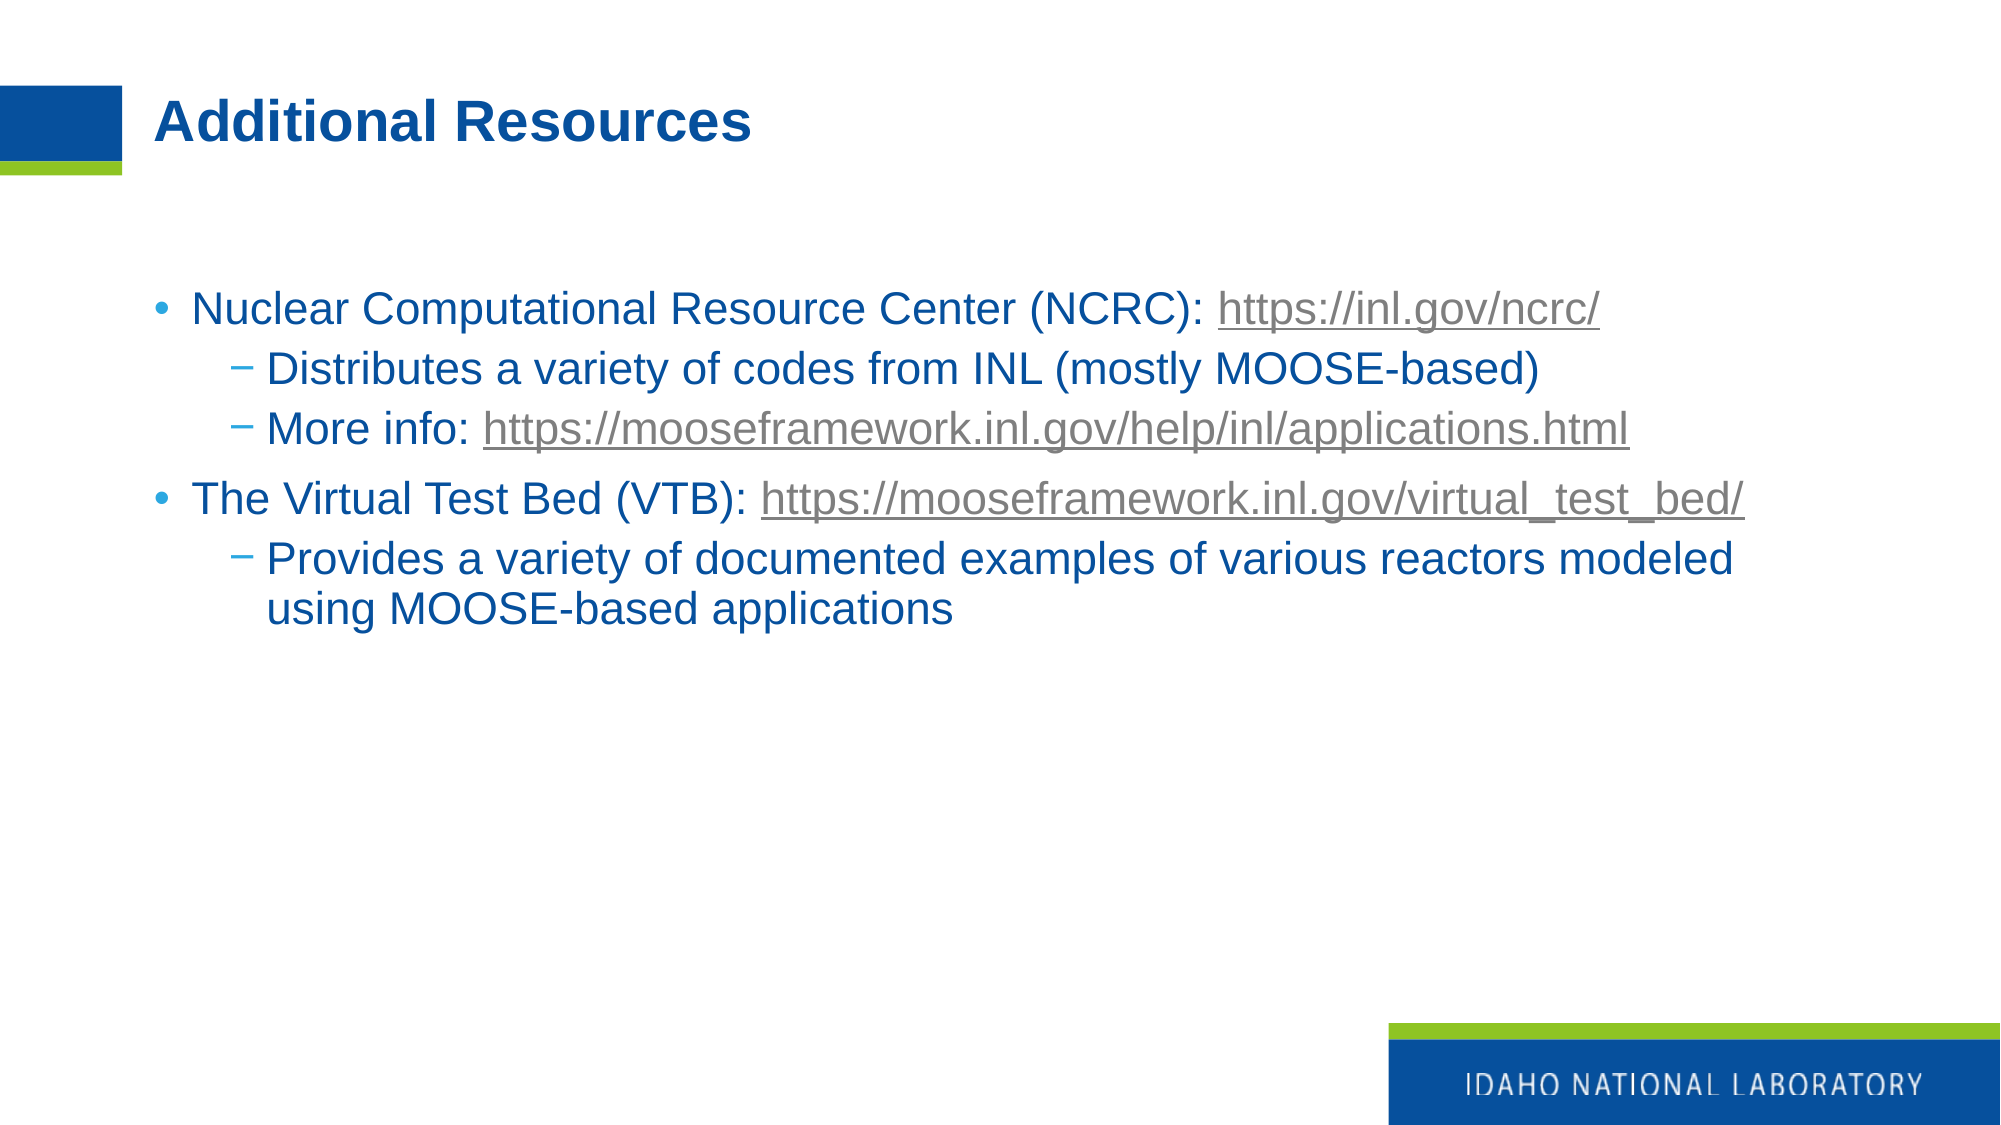

# Additional Resources
Nuclear Computational Resource Center (NCRC): https://inl.gov/ncrc/
Distributes a variety of codes from INL (mostly MOOSE-based)
More info: https://mooseframework.inl.gov/help/inl/applications.html
The Virtual Test Bed (VTB): https://mooseframework.inl.gov/virtual_test_bed/
Provides a variety of documented examples of various reactors modeled using MOOSE-based applications